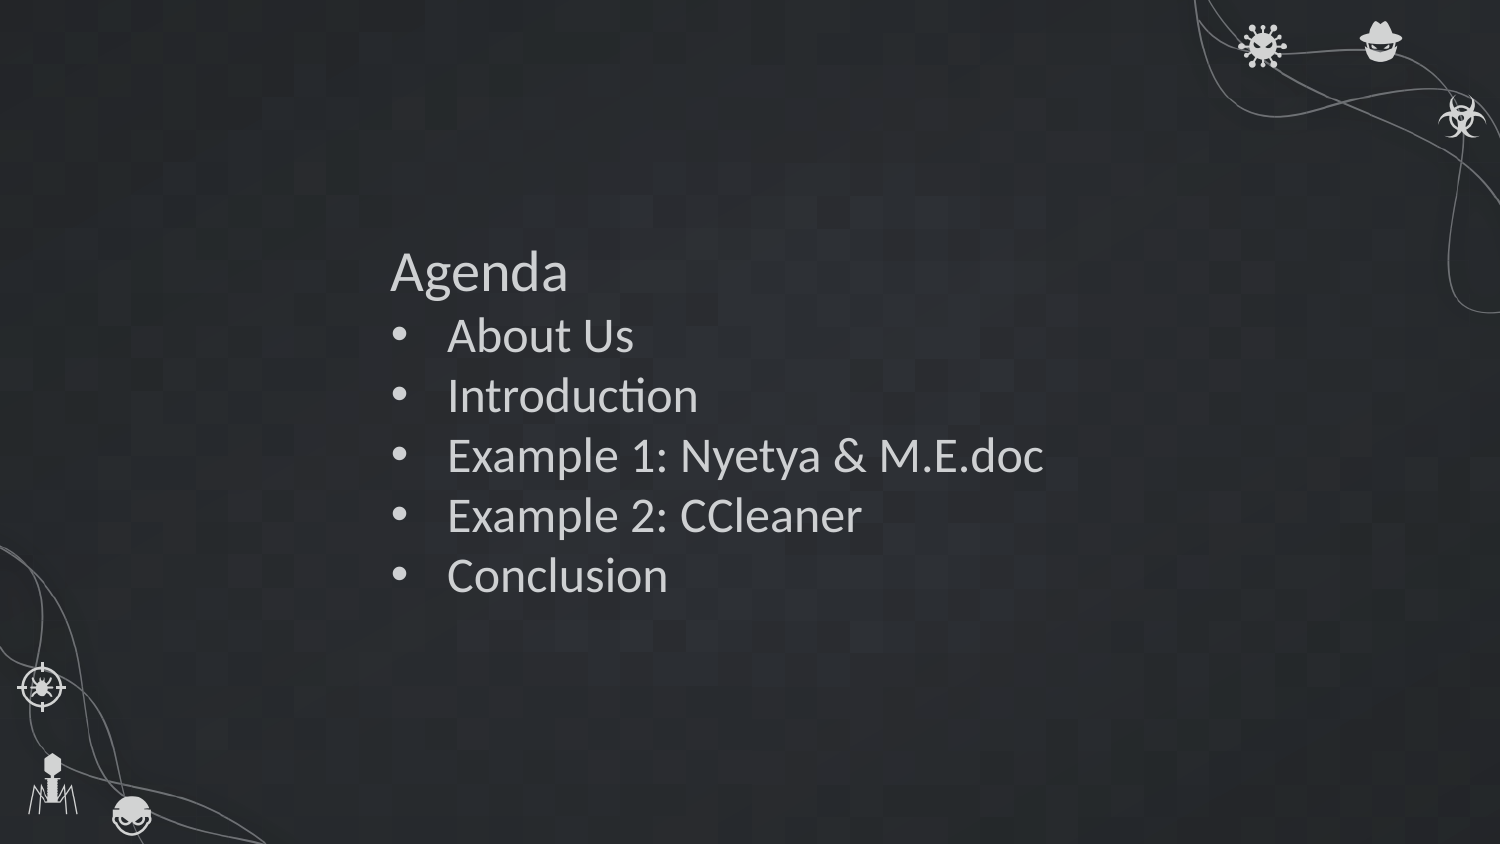

Agenda
About Us
Introduction
Example 1: Nyetya & M.E.doc
Example 2: CCleaner
Conclusion